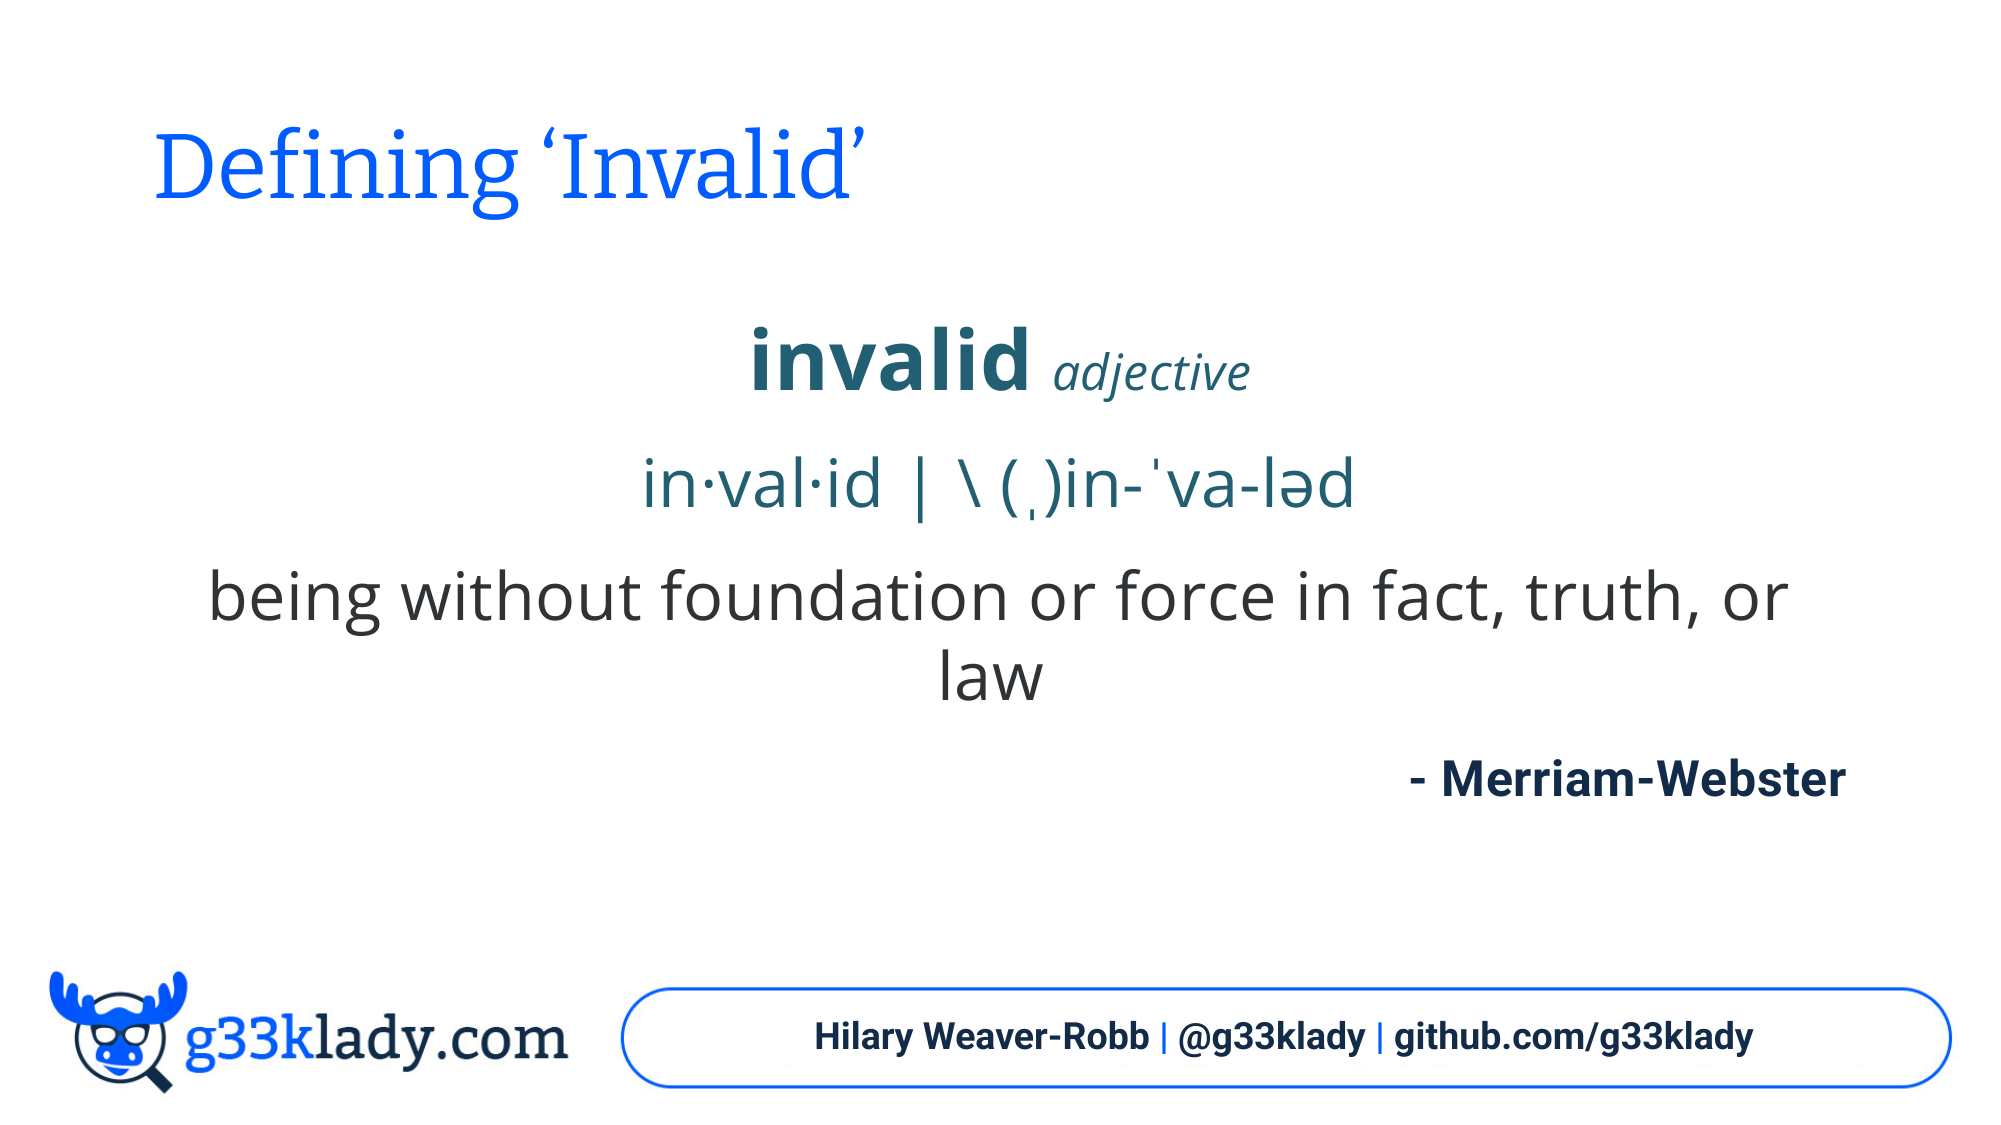

# Defining ‘Invalid’
invalid adjective
in·​val·​id | \ (ˌ)in-ˈva-ləd
being without foundation or force in fact, truth, or law
- Merriam-Webster